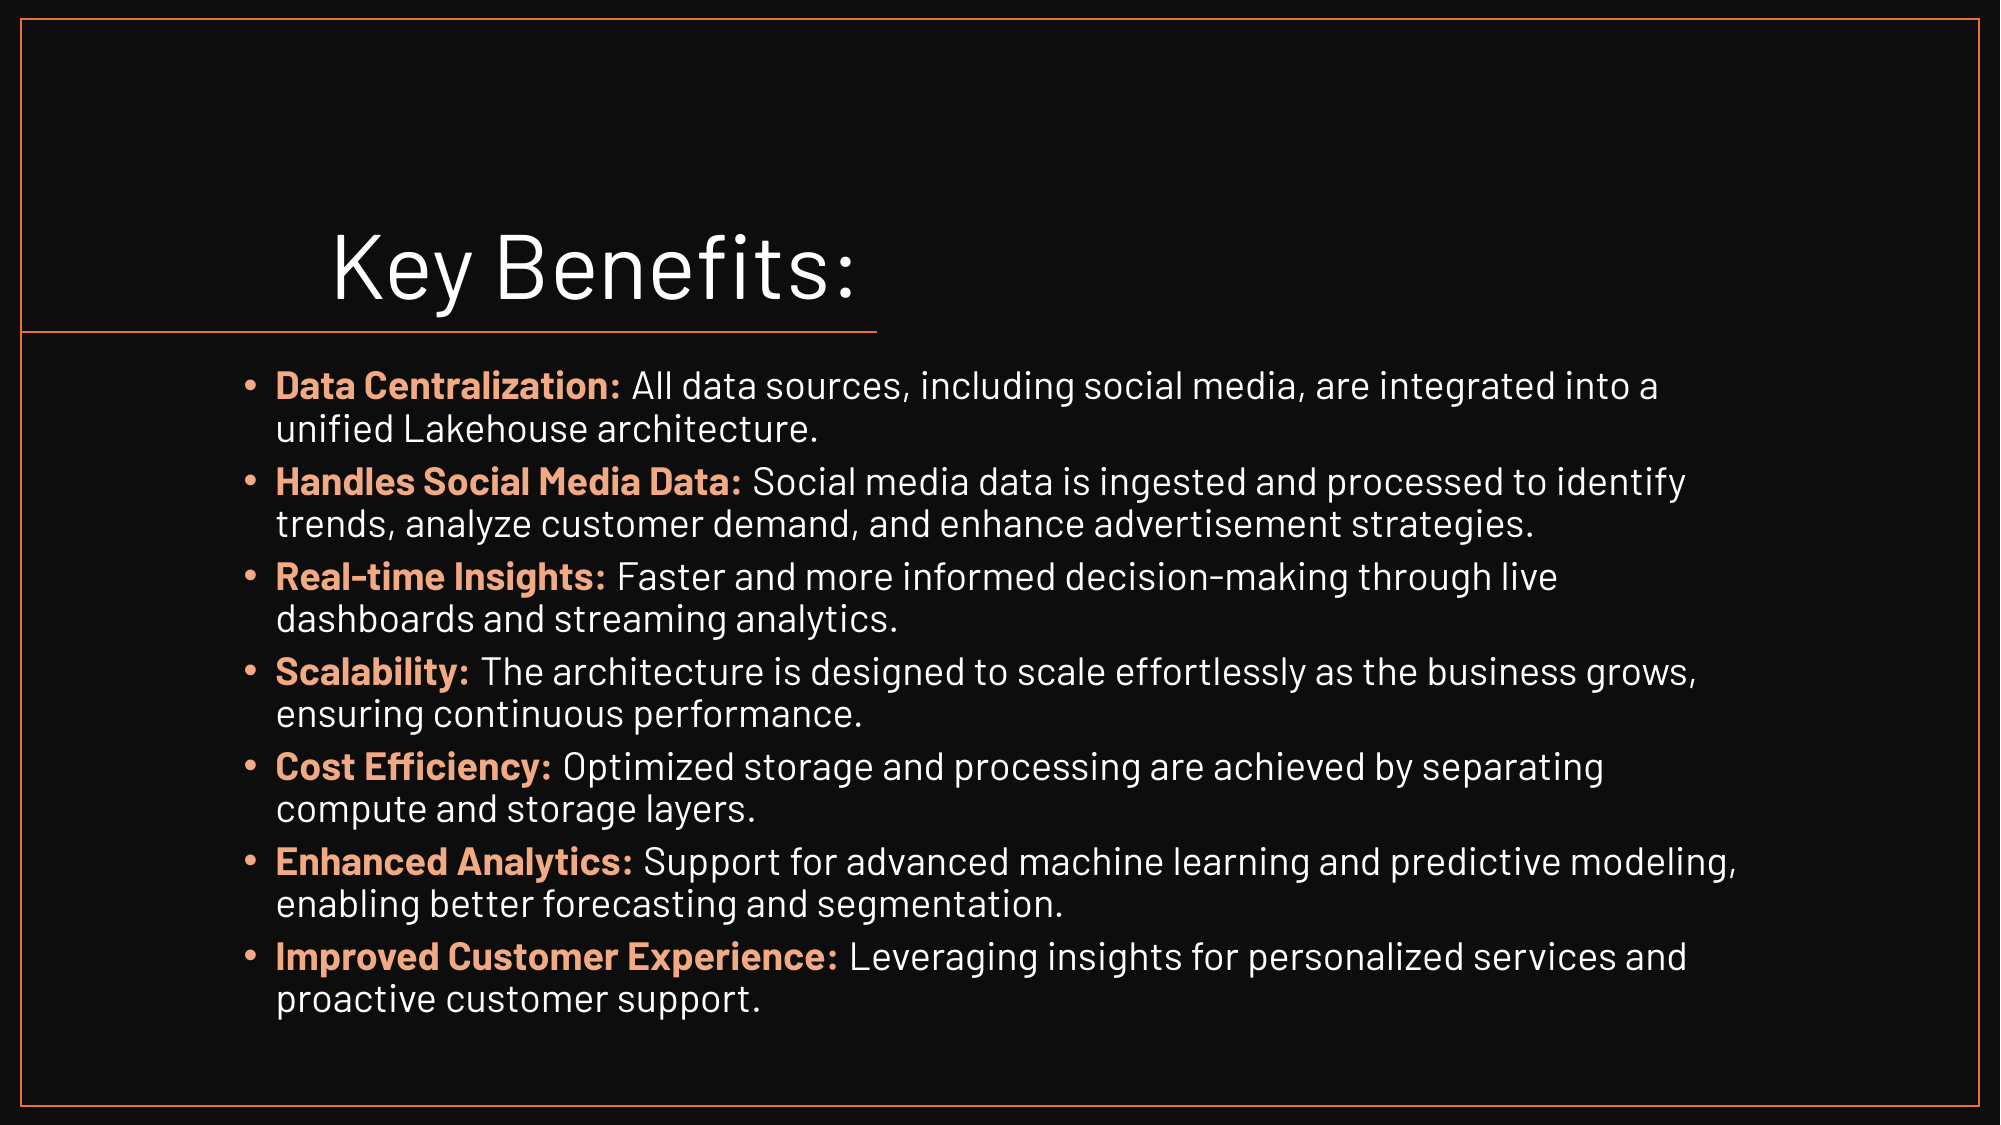

# Key Benefits:
Data Centralization: All data sources, including social media, are integrated into a unified Lakehouse architecture.
Handles Social Media Data: Social media data is ingested and processed to identify trends, analyze customer demand, and enhance advertisement strategies.
Real-time Insights: Faster and more informed decision-making through live dashboards and streaming analytics.
Scalability: The architecture is designed to scale effortlessly as the business grows, ensuring continuous performance.
Cost Efficiency: Optimized storage and processing are achieved by separating compute and storage layers.
Enhanced Analytics: Support for advanced machine learning and predictive modeling, enabling better forecasting and segmentation.
Improved Customer Experience: Leveraging insights for personalized services and proactive customer support.